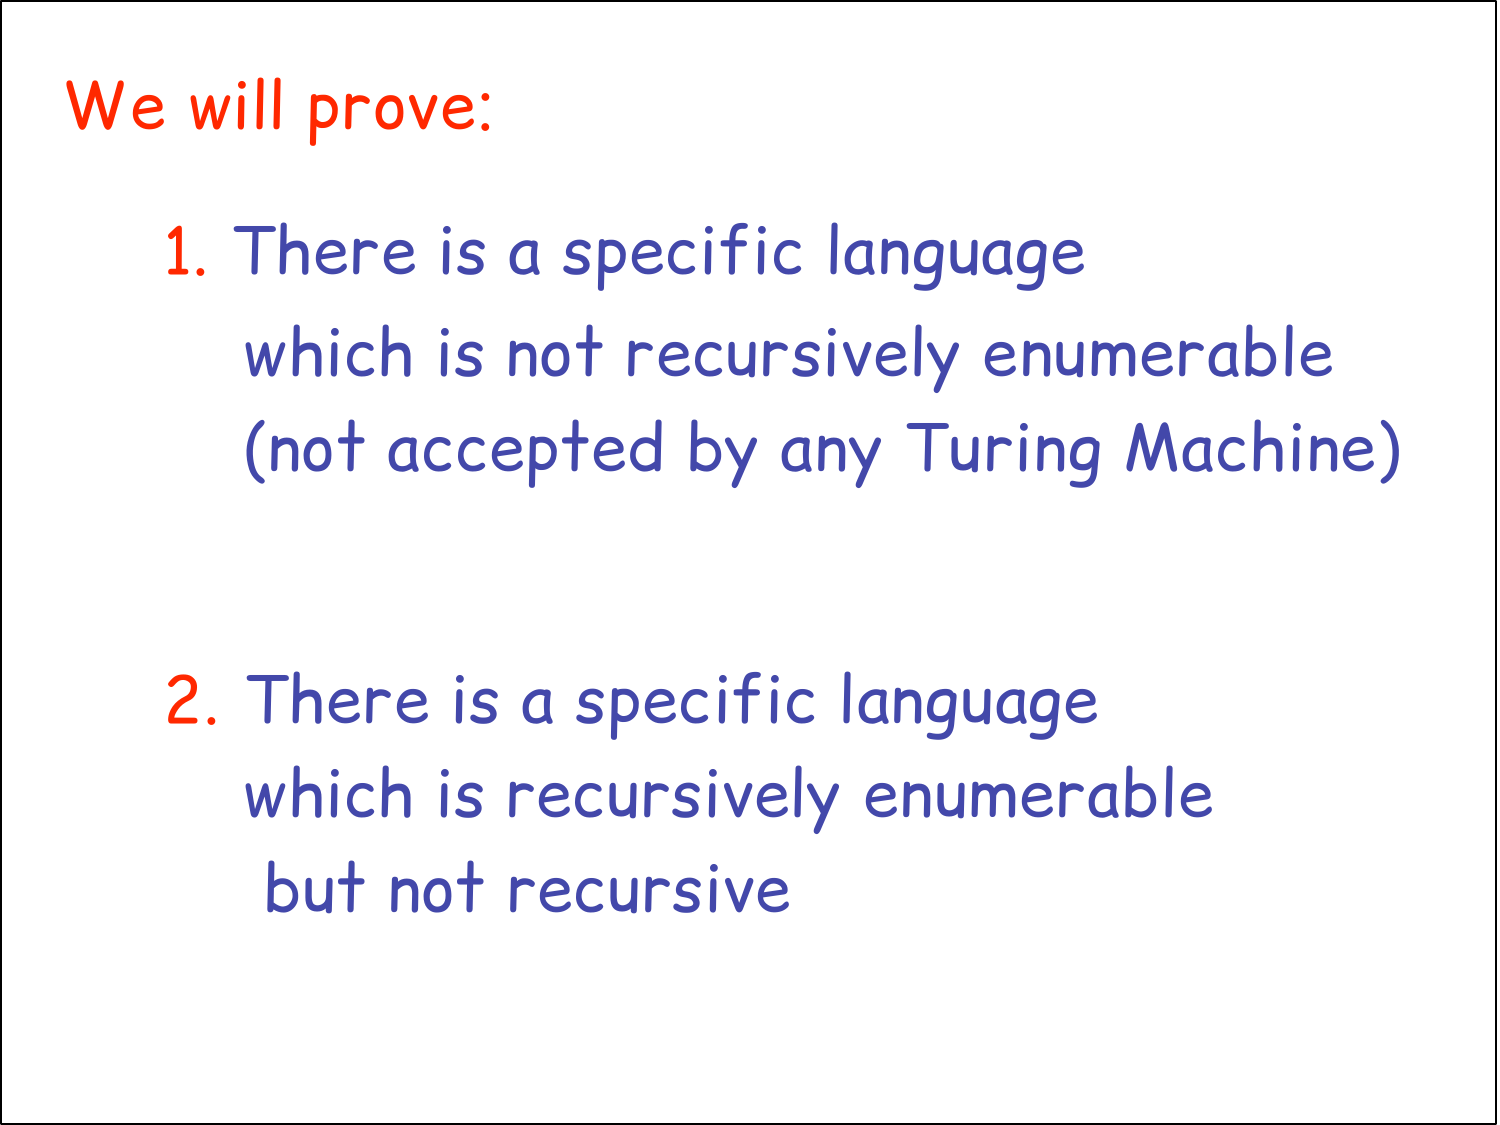

We will prove:
There is a specific language
which is not recursively enumerable  (not accepted by any Turing Machine)

There is a specific language  which is recursively enumerable  but not recursive